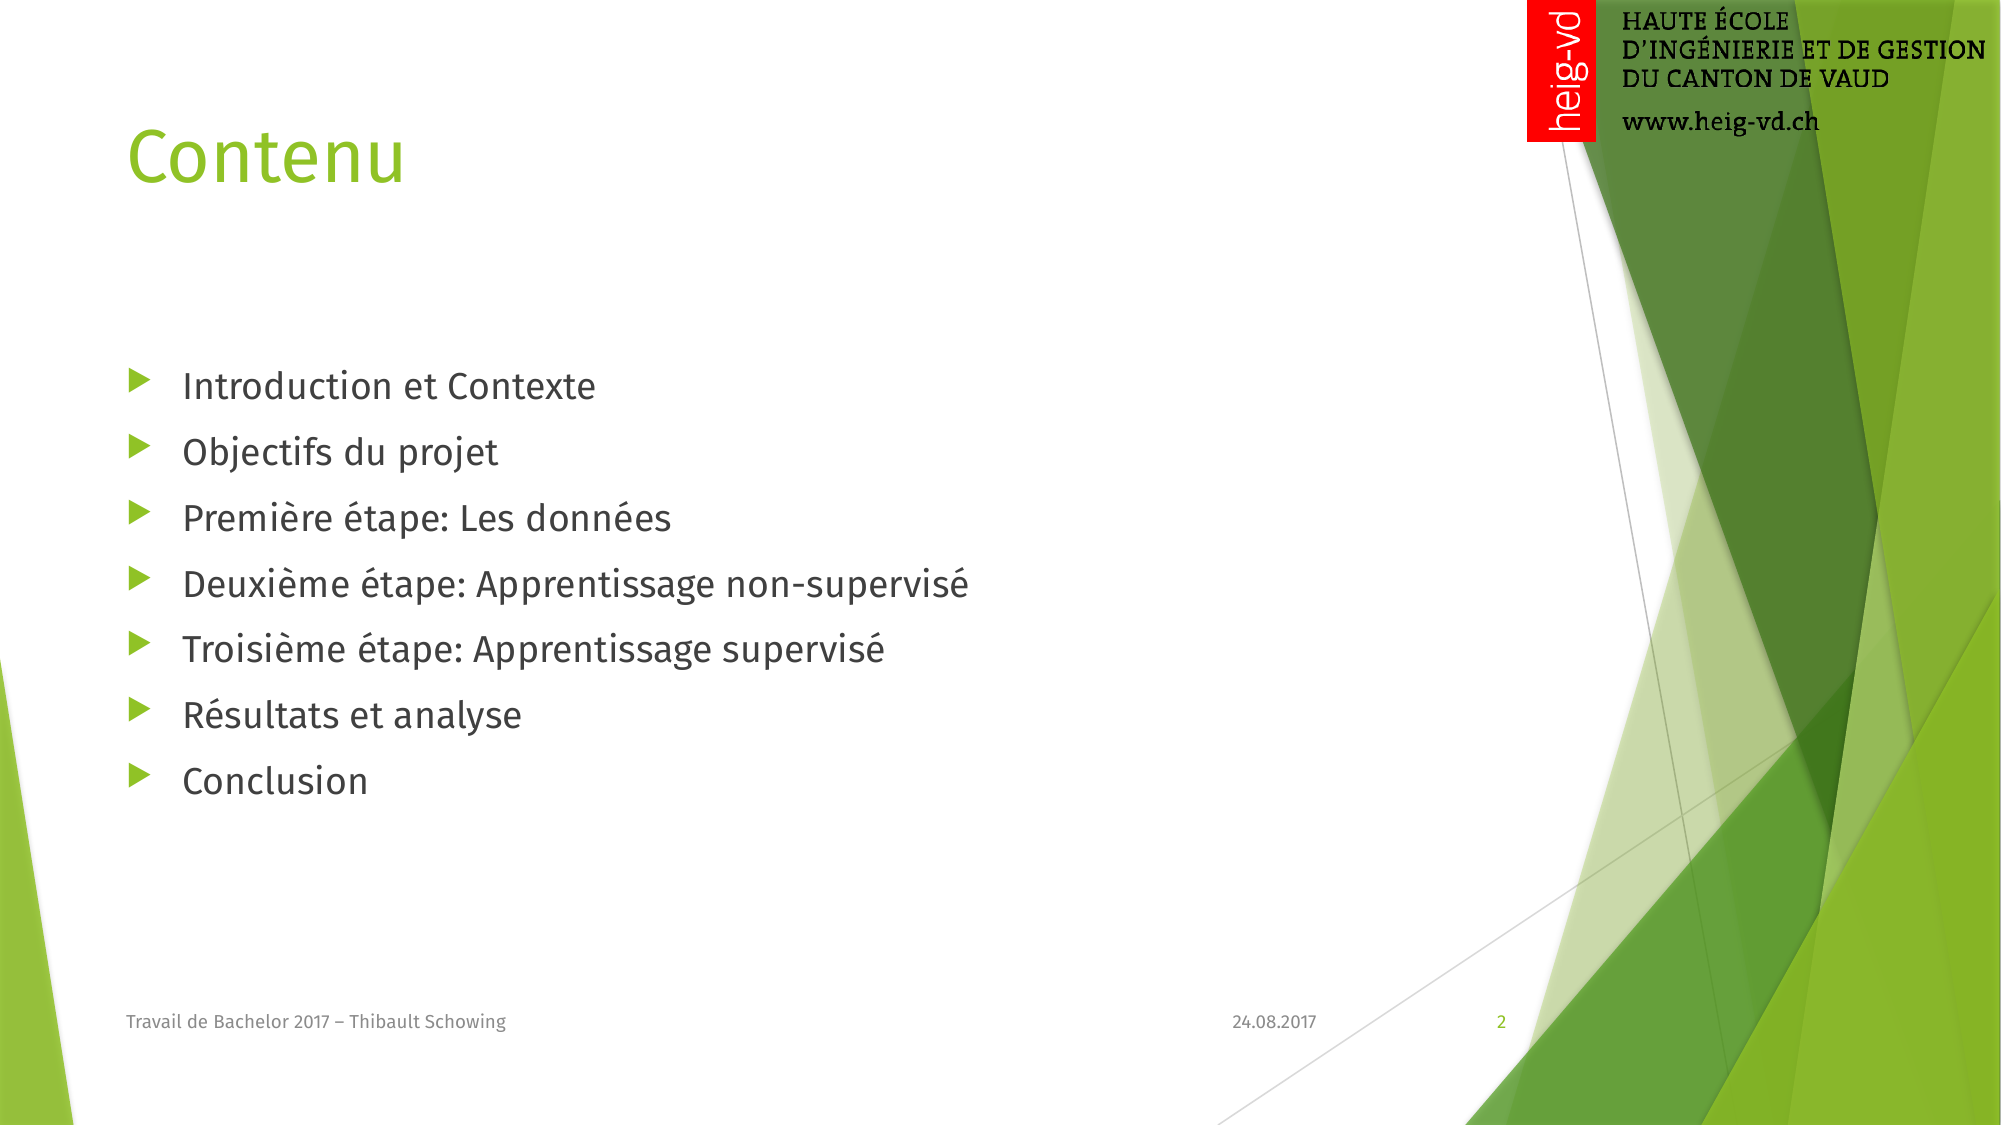

# Contenu
Introduction et Contexte
Objectifs du projet
Première étape: Les données
Deuxième étape: Apprentissage non-supervisé
Troisième étape: Apprentissage supervisé
Résultats et analyse
Conclusion
Travail de Bachelor 2017 – Thibault Schowing
24.08.2017
2